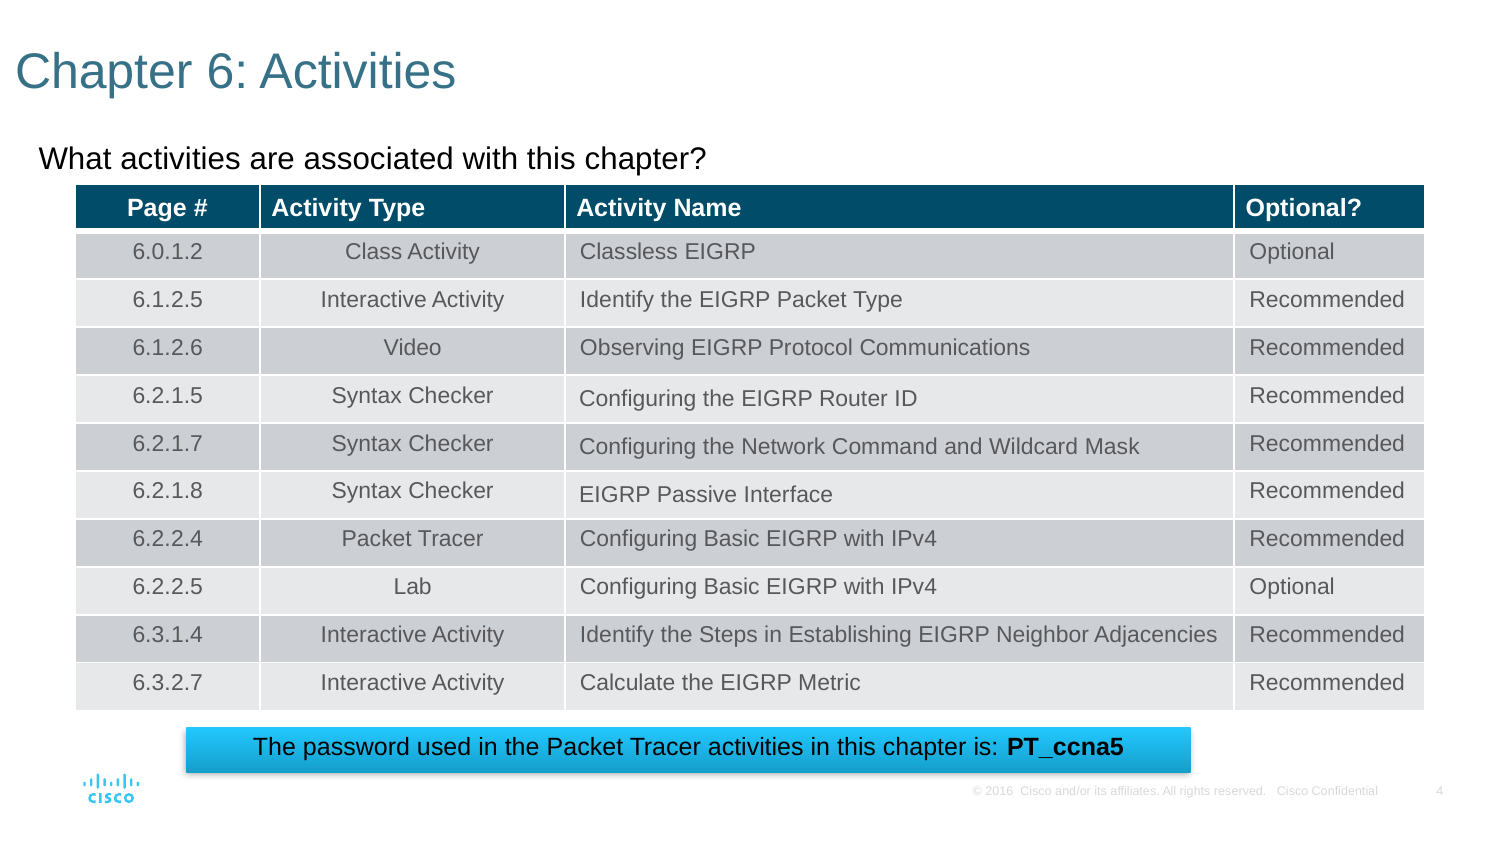

# Chapter 6: Activities
What activities are associated with this chapter?

| Page # | Activity Type | Activity Name | Optional? |
| --- | --- | --- | --- |
| 6.0.1.2 | Class Activity | Classless EIGRP | Optional |
| 6.1.2.5 | Interactive Activity | Identify the EIGRP Packet Type | Recommended |
| 6.1.2.6 | Video | Observing EIGRP Protocol Communications | Recommended |
| 6.2.1.5 | Syntax Checker | Configuring the EIGRP Router ID | Recommended |
| 6.2.1.7 | Syntax Checker | Configuring the Network Command and Wildcard Mask | Recommended |
| 6.2.1.8 | Syntax Checker | EIGRP Passive Interface | Recommended |
| 6.2.2.4 | Packet Tracer | Configuring Basic EIGRP with IPv4 | Recommended |
| 6.2.2.5 | Lab | Configuring Basic EIGRP with IPv4 | Optional |
| 6.3.1.4 | Interactive Activity | Identify the Steps in Establishing EIGRP Neighbor Adjacencies | Recommended |
| 6.3.2.7 | Interactive Activity | Calculate the EIGRP Metric | Recommended |
The password used in the Packet Tracer activities in this chapter is: PT_ccna5